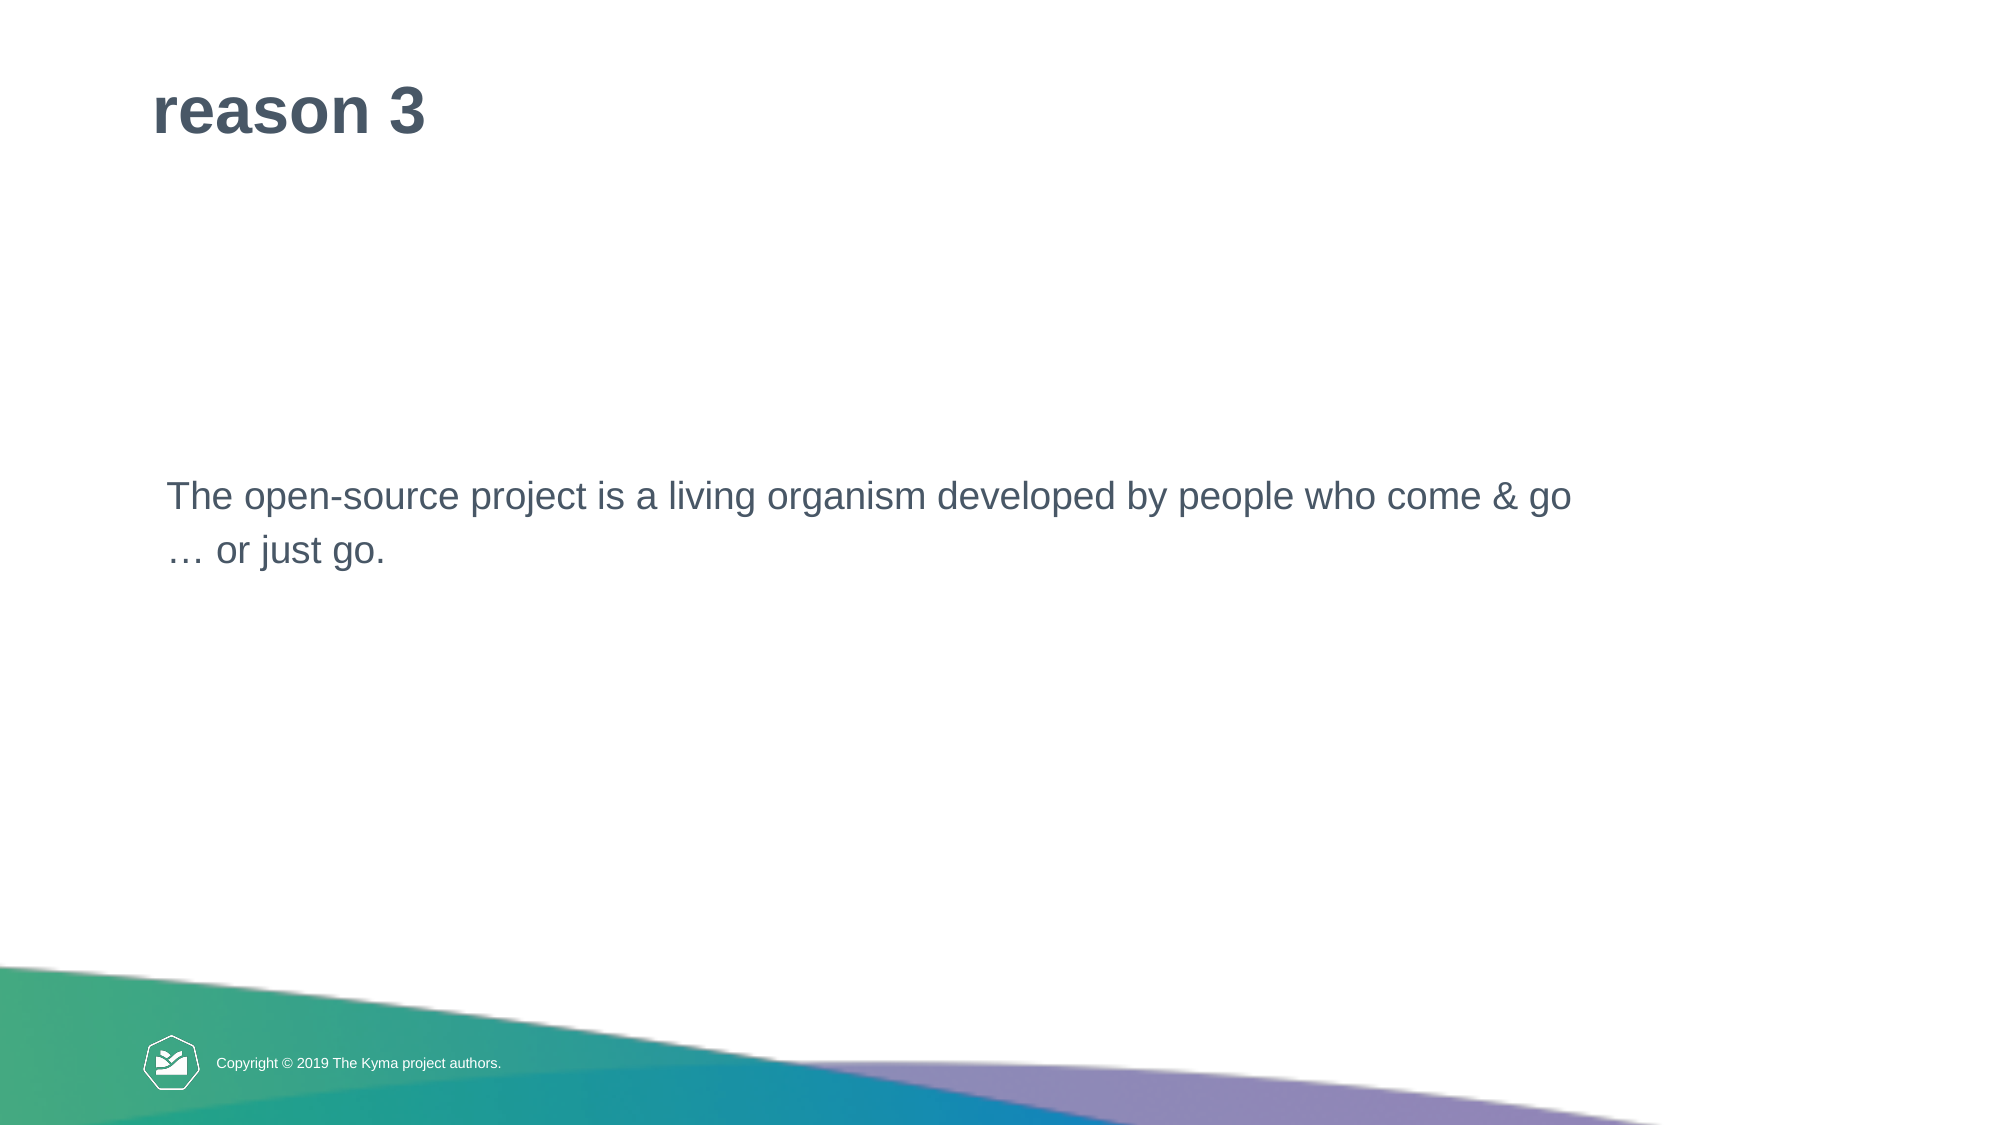

# reason 3
The open-source project is a living organism developed by people who come & go
… or just go.